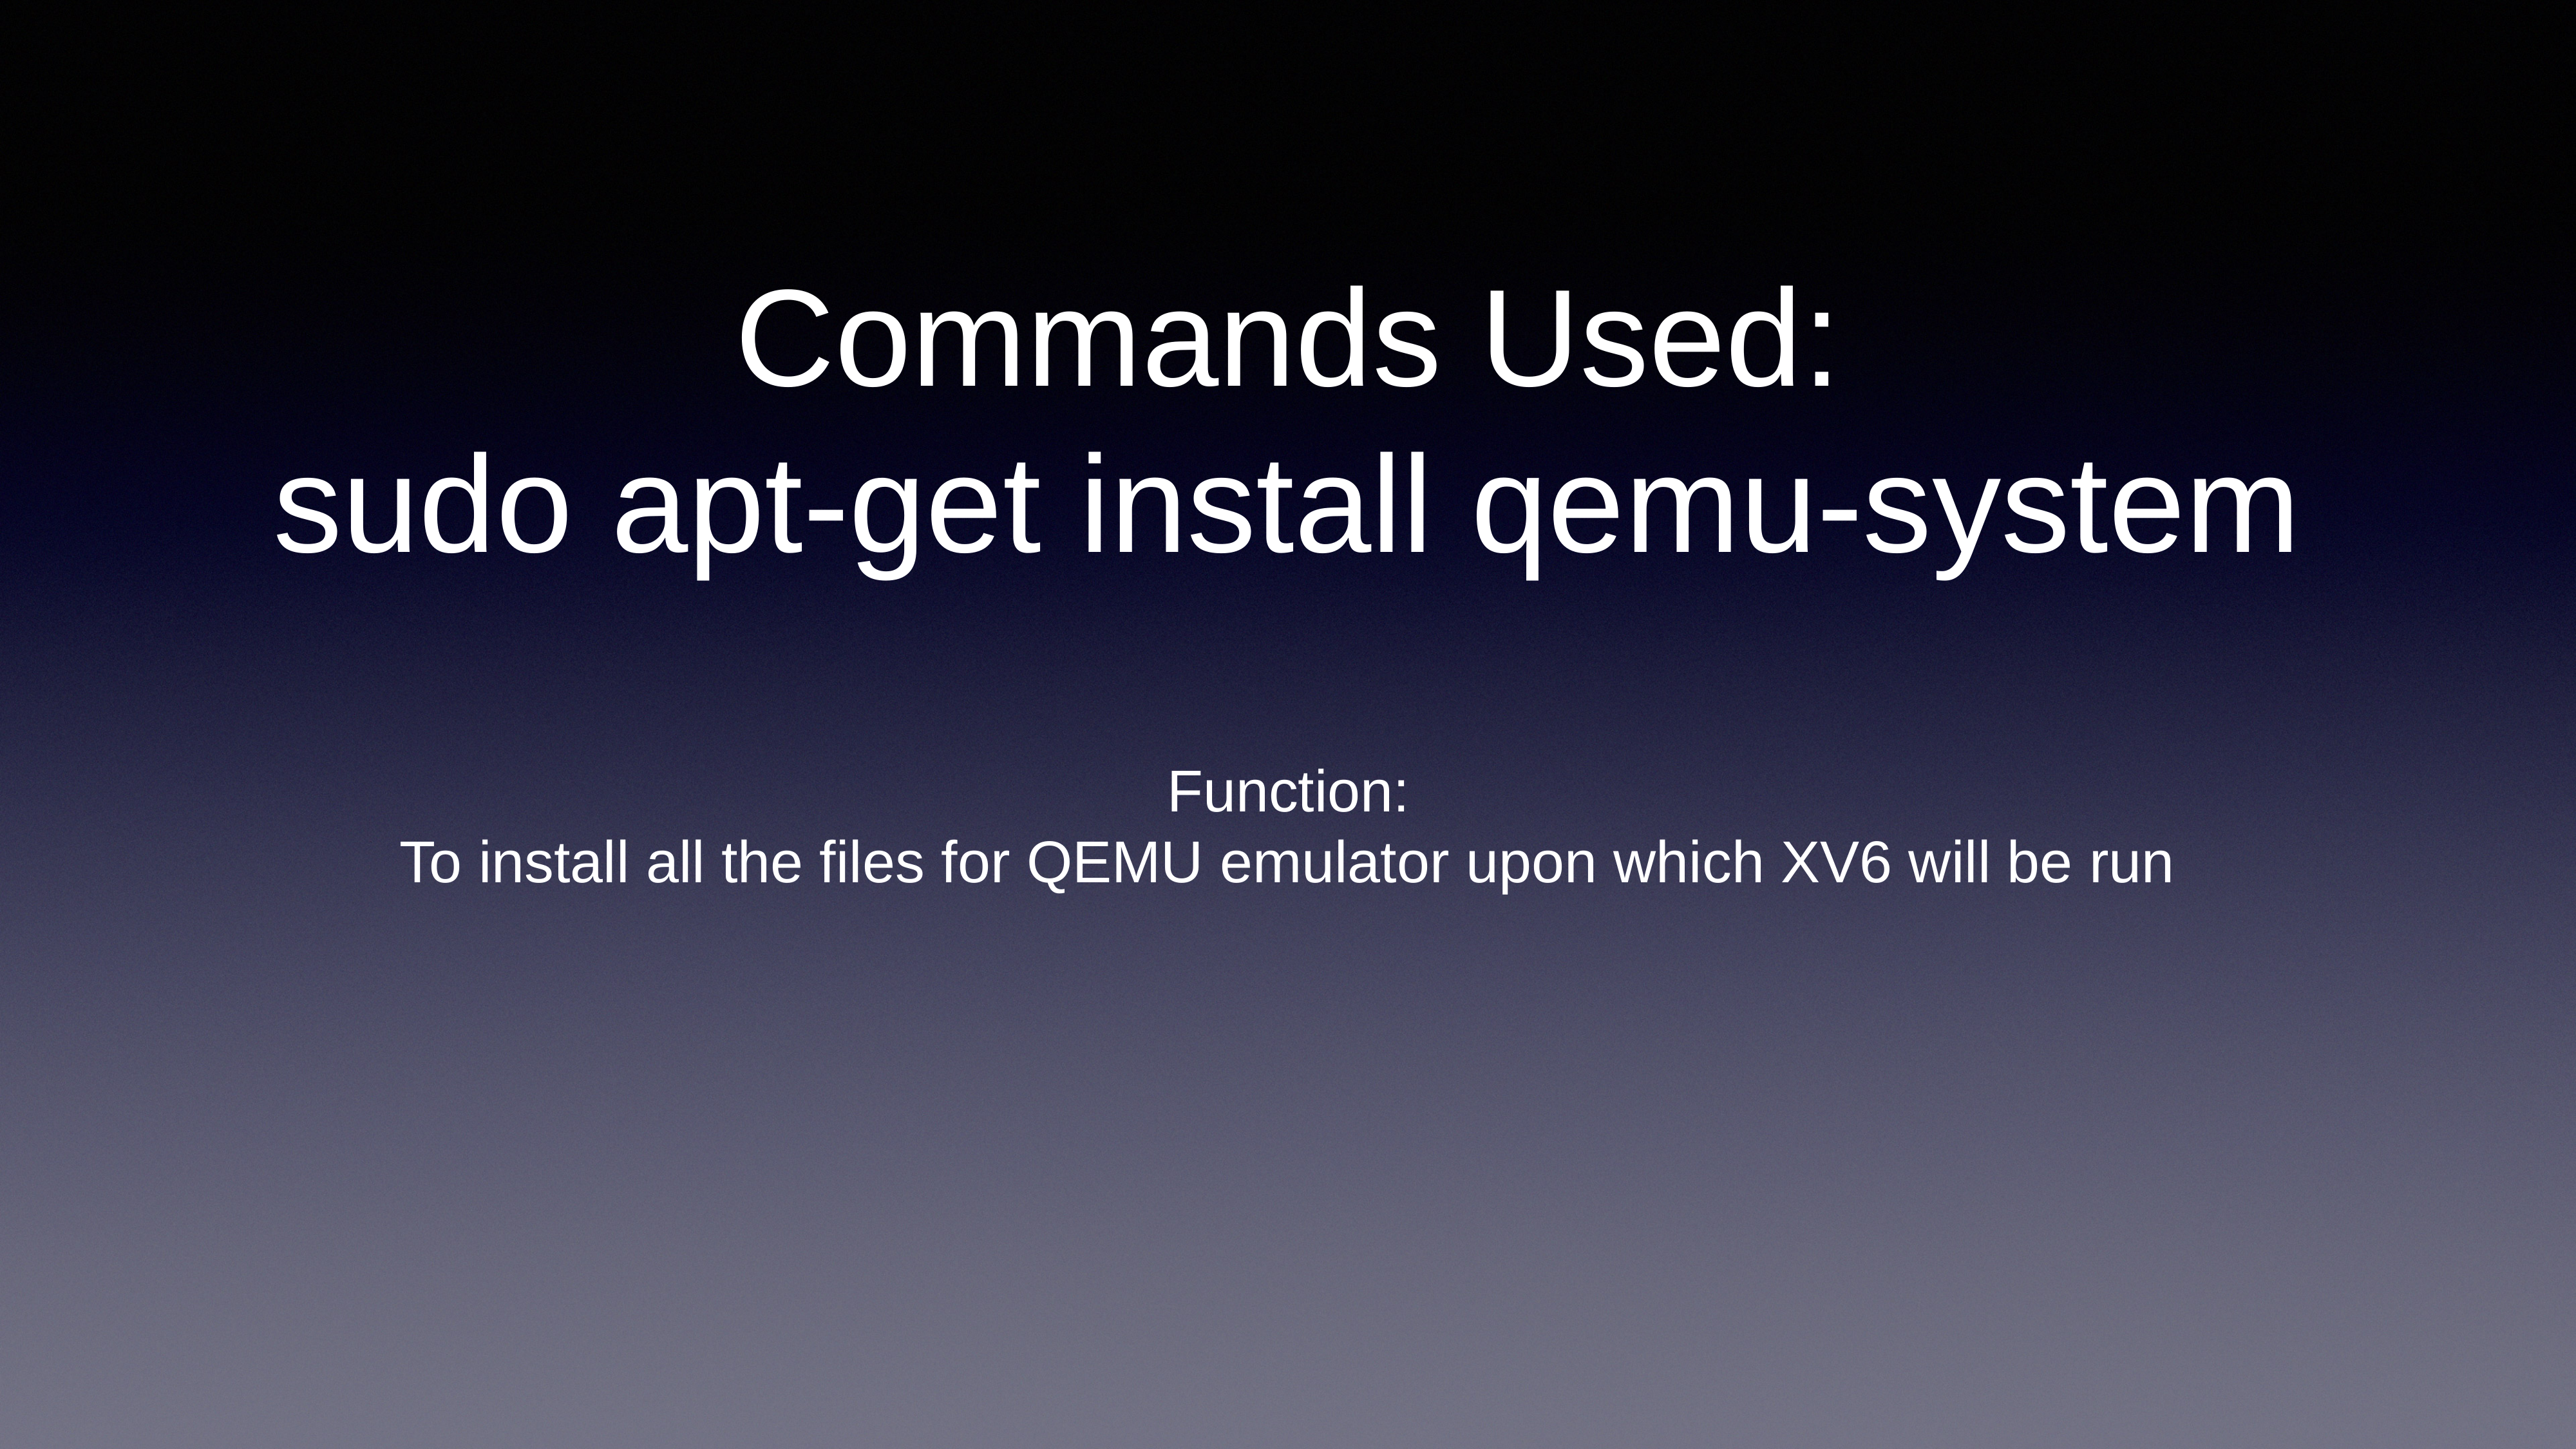

# Commands Used:
sudo apt-get install qemu-system
Function:
To install all the files for QEMU emulator upon which XV6 will be run